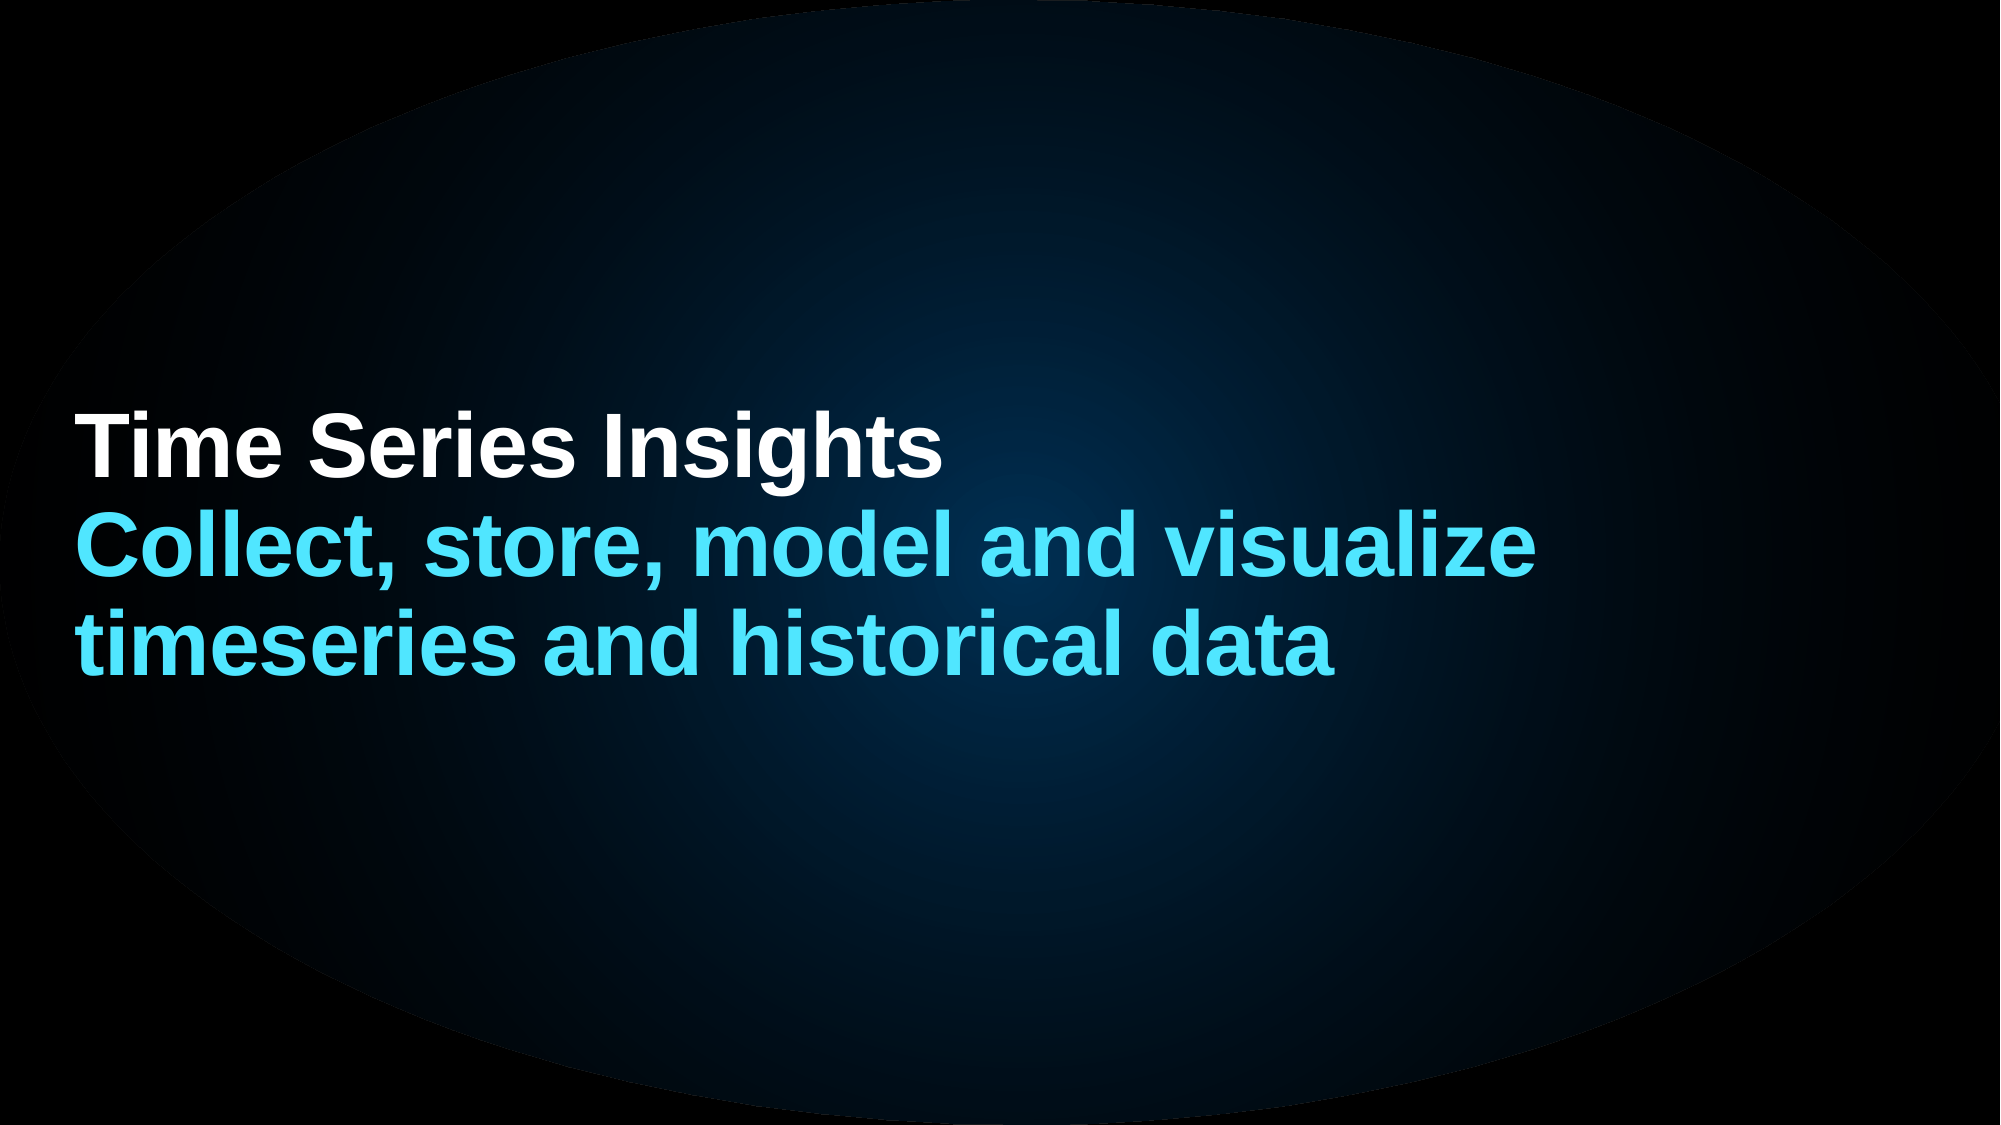

# Time Series Insights Collect, store, model and visualize timeseries and historical data